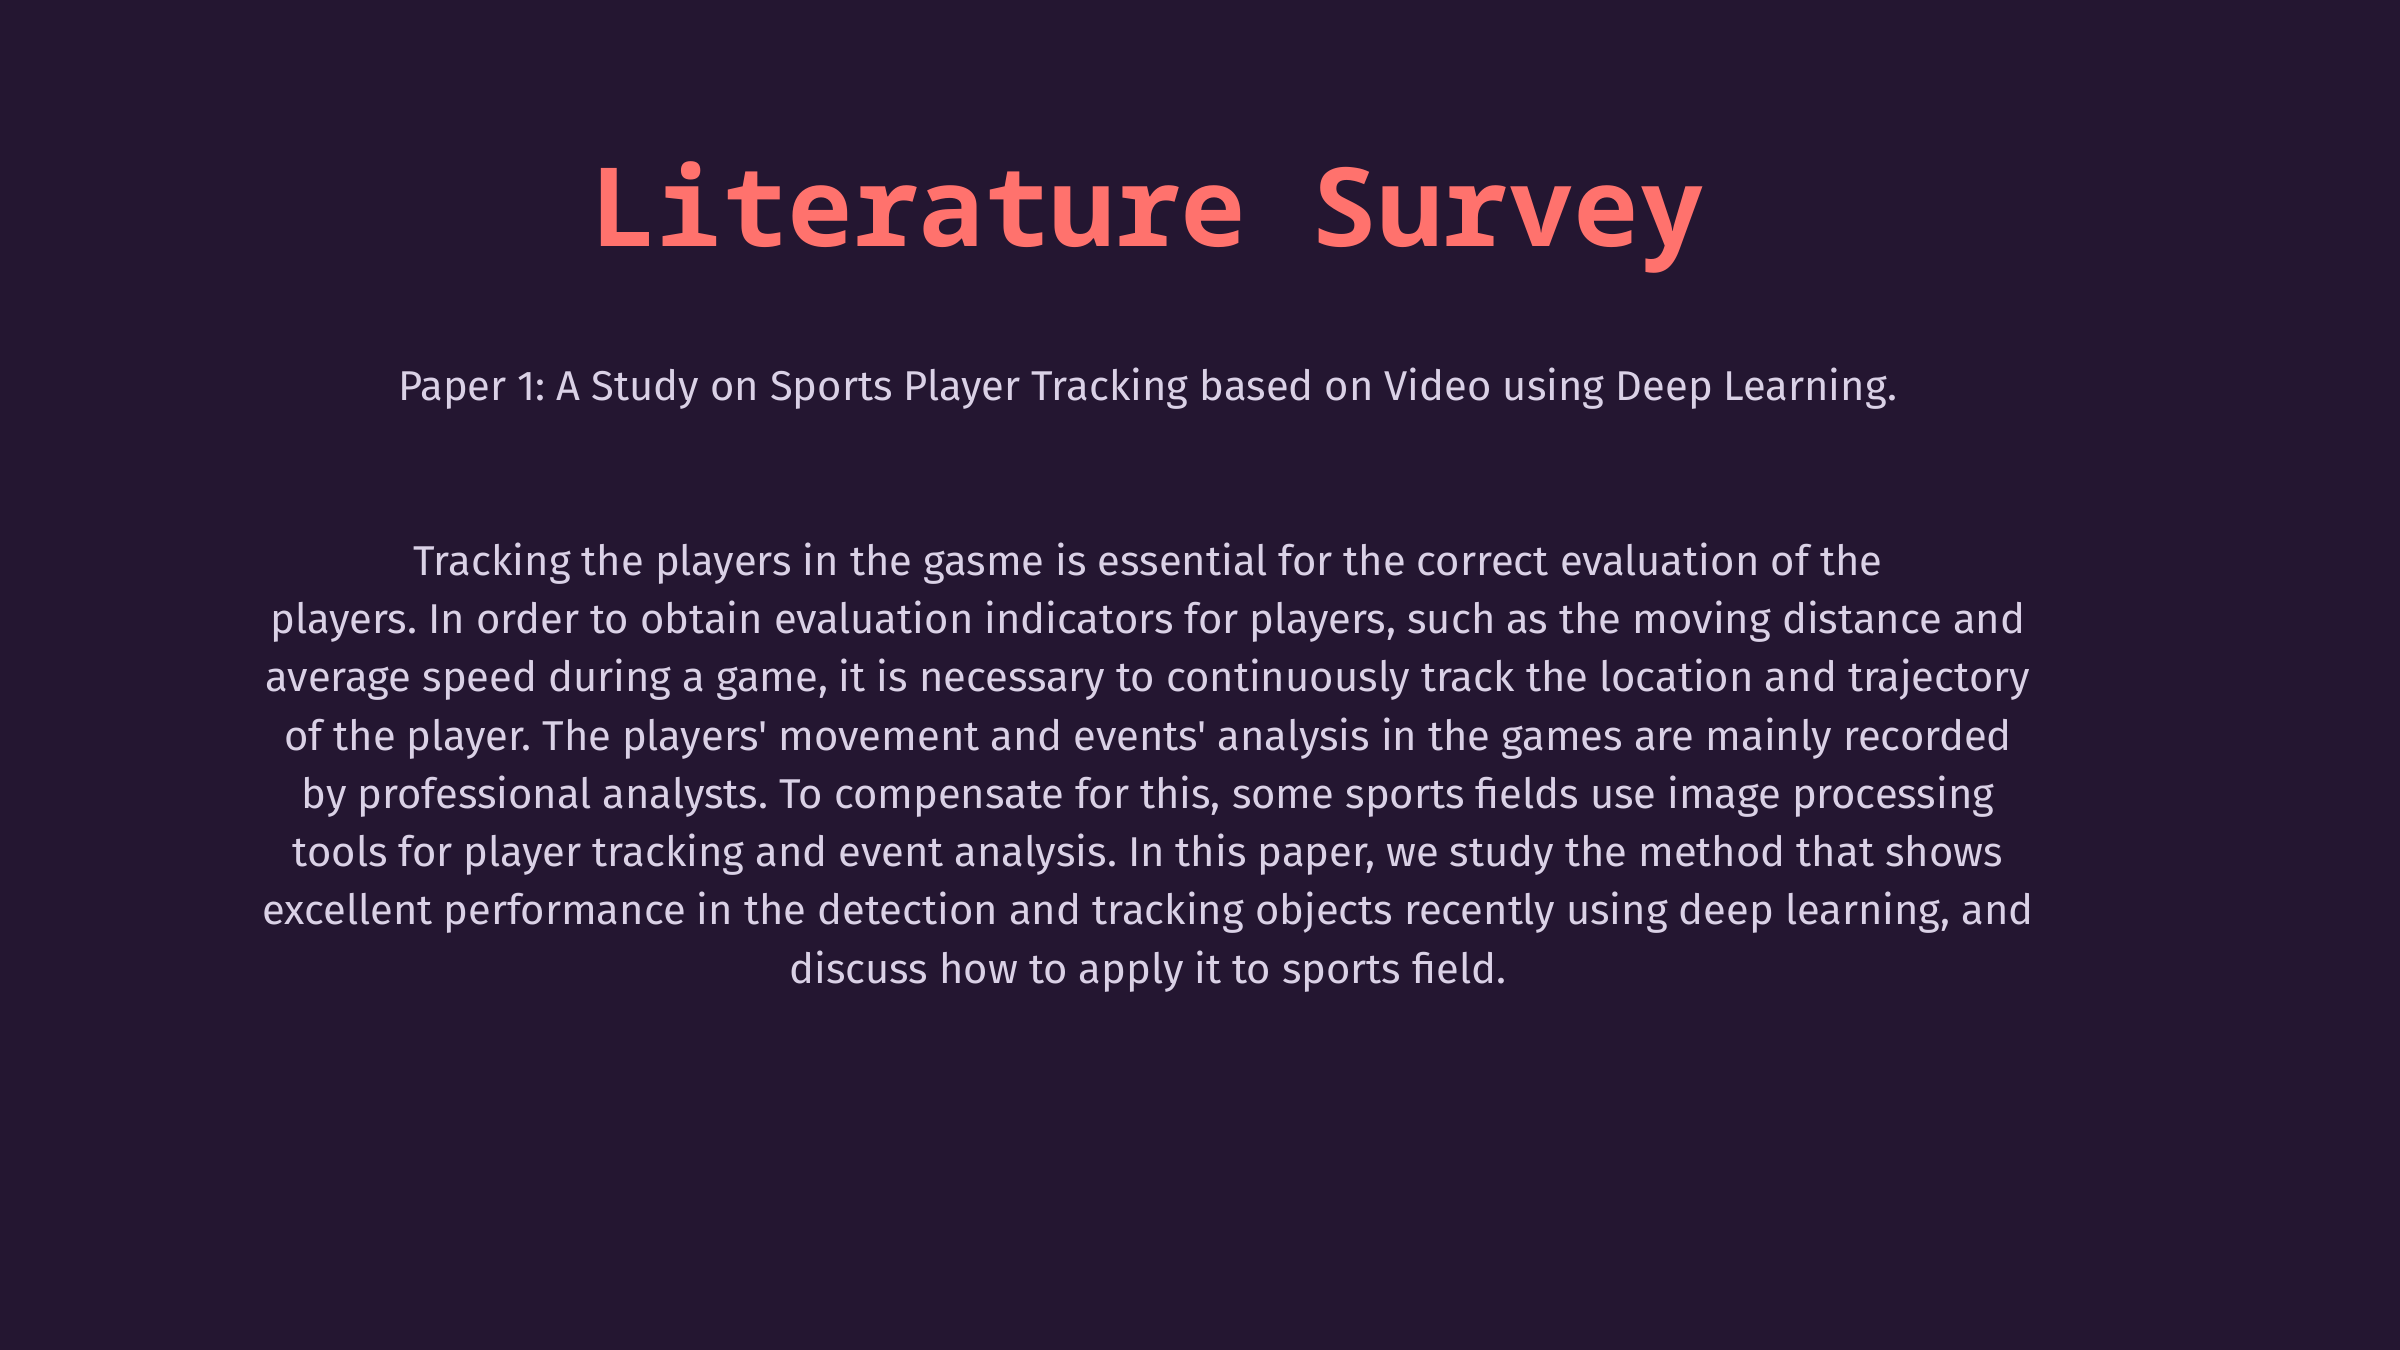

Literature Survey
Paper 1: A Study on Sports Player Tracking based on Video using Deep Learning.

Tracking the players in the gasme is essential for the correct evaluation of the
players. In order to obtain evaluation indicators for players, such as the moving distance and
average speed during a game, it is necessary to continuously track the location and trajectory
of the player. The players' movement and events' analysis in the games are mainly recorded
by professional analysts. To compensate for this, some sports fields use image processing
tools for player tracking and event analysis. In this paper, we study the method that shows
excellent performance in the detection and tracking objects recently using deep learning, and
discuss how to apply it to sports field.